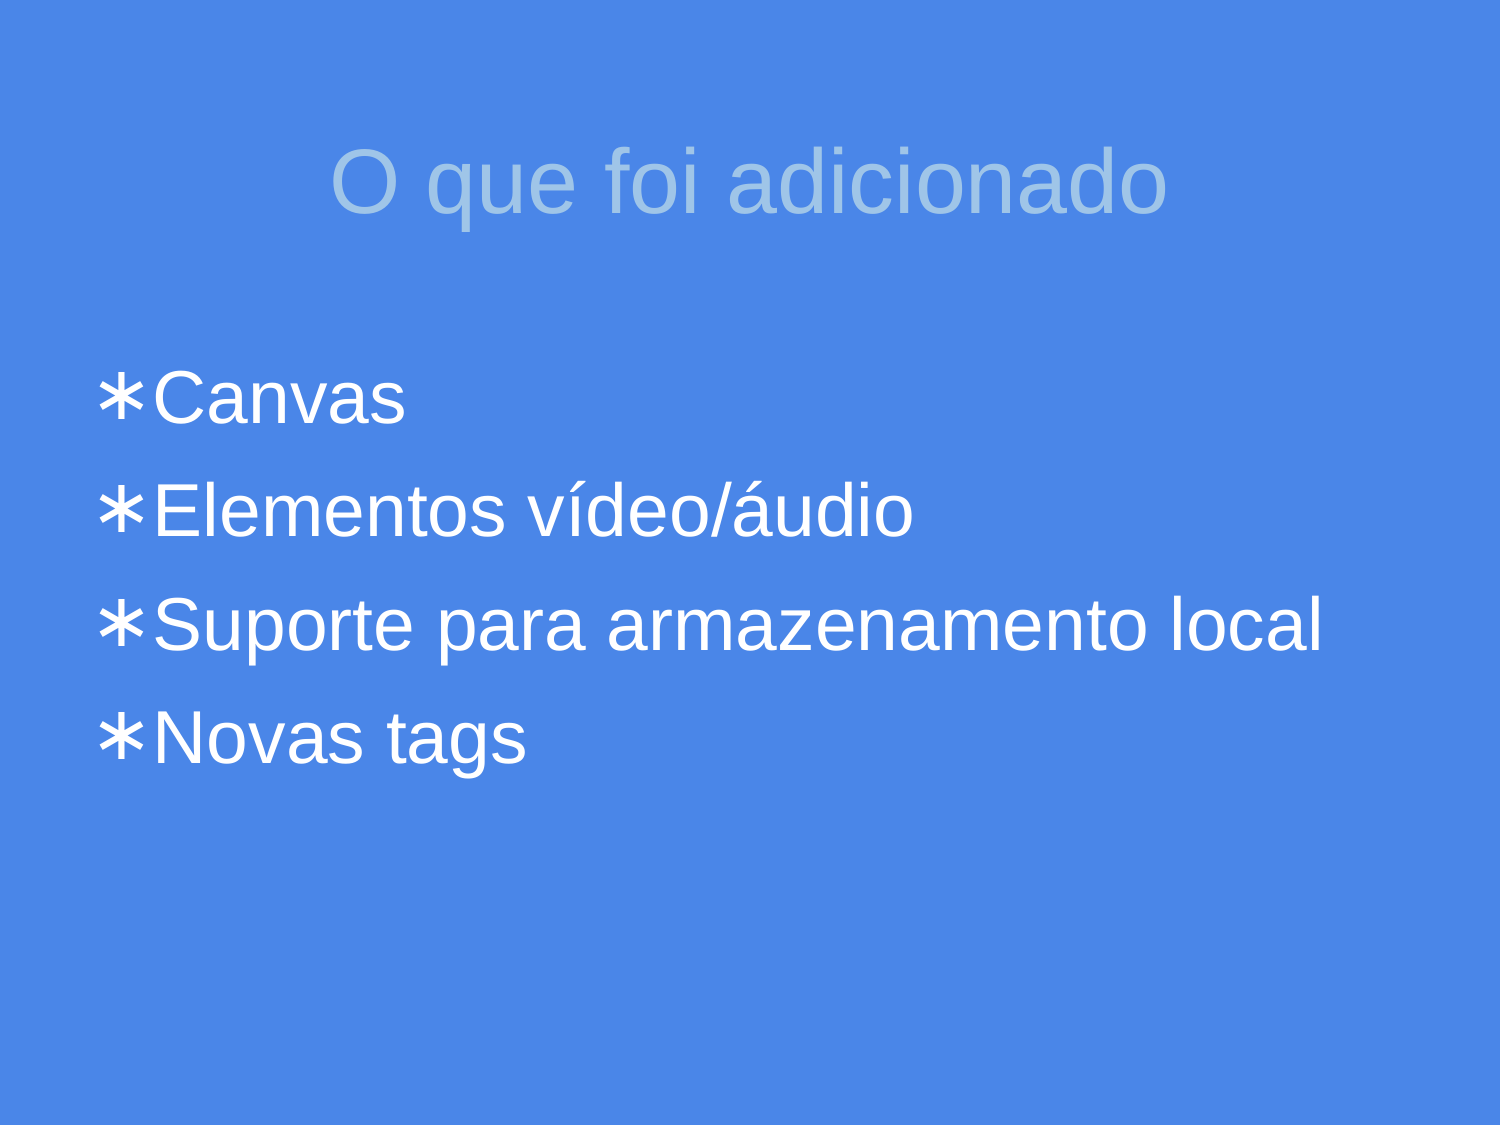

# O que foi adicionado
Canvas
Elementos vídeo/áudio
Suporte para armazenamento local
Novas tags